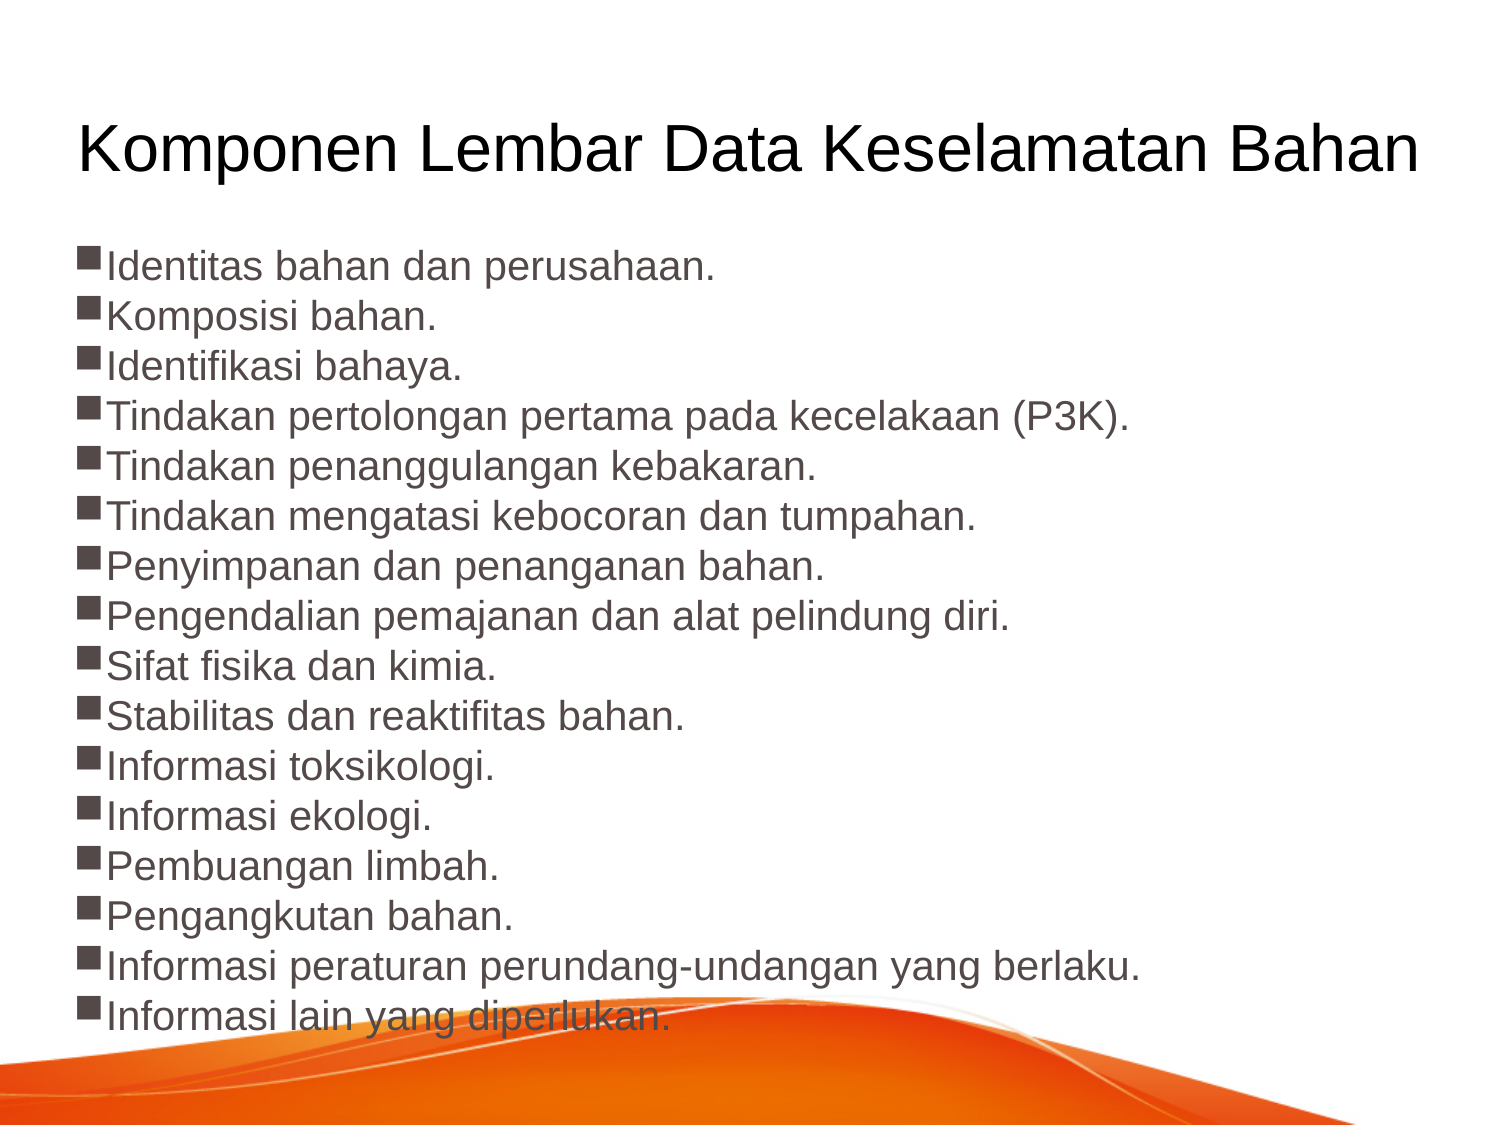

Komponen Lembar Data Keselamatan Bahan
Identitas bahan dan perusahaan.
Komposisi bahan.
Identifikasi bahaya.
Tindakan pertolongan pertama pada kecelakaan (P3K).
Tindakan penanggulangan kebakaran.
Tindakan mengatasi kebocoran dan tumpahan.
Penyimpanan dan penanganan bahan.
Pengendalian pemajanan dan alat pelindung diri.
Sifat fisika dan kimia.
Stabilitas dan reaktifitas bahan.
Informasi toksikologi.
Informasi ekologi.
Pembuangan limbah.
Pengangkutan bahan.
Informasi peraturan perundang-undangan yang berlaku.
Informasi lain yang diperlukan.